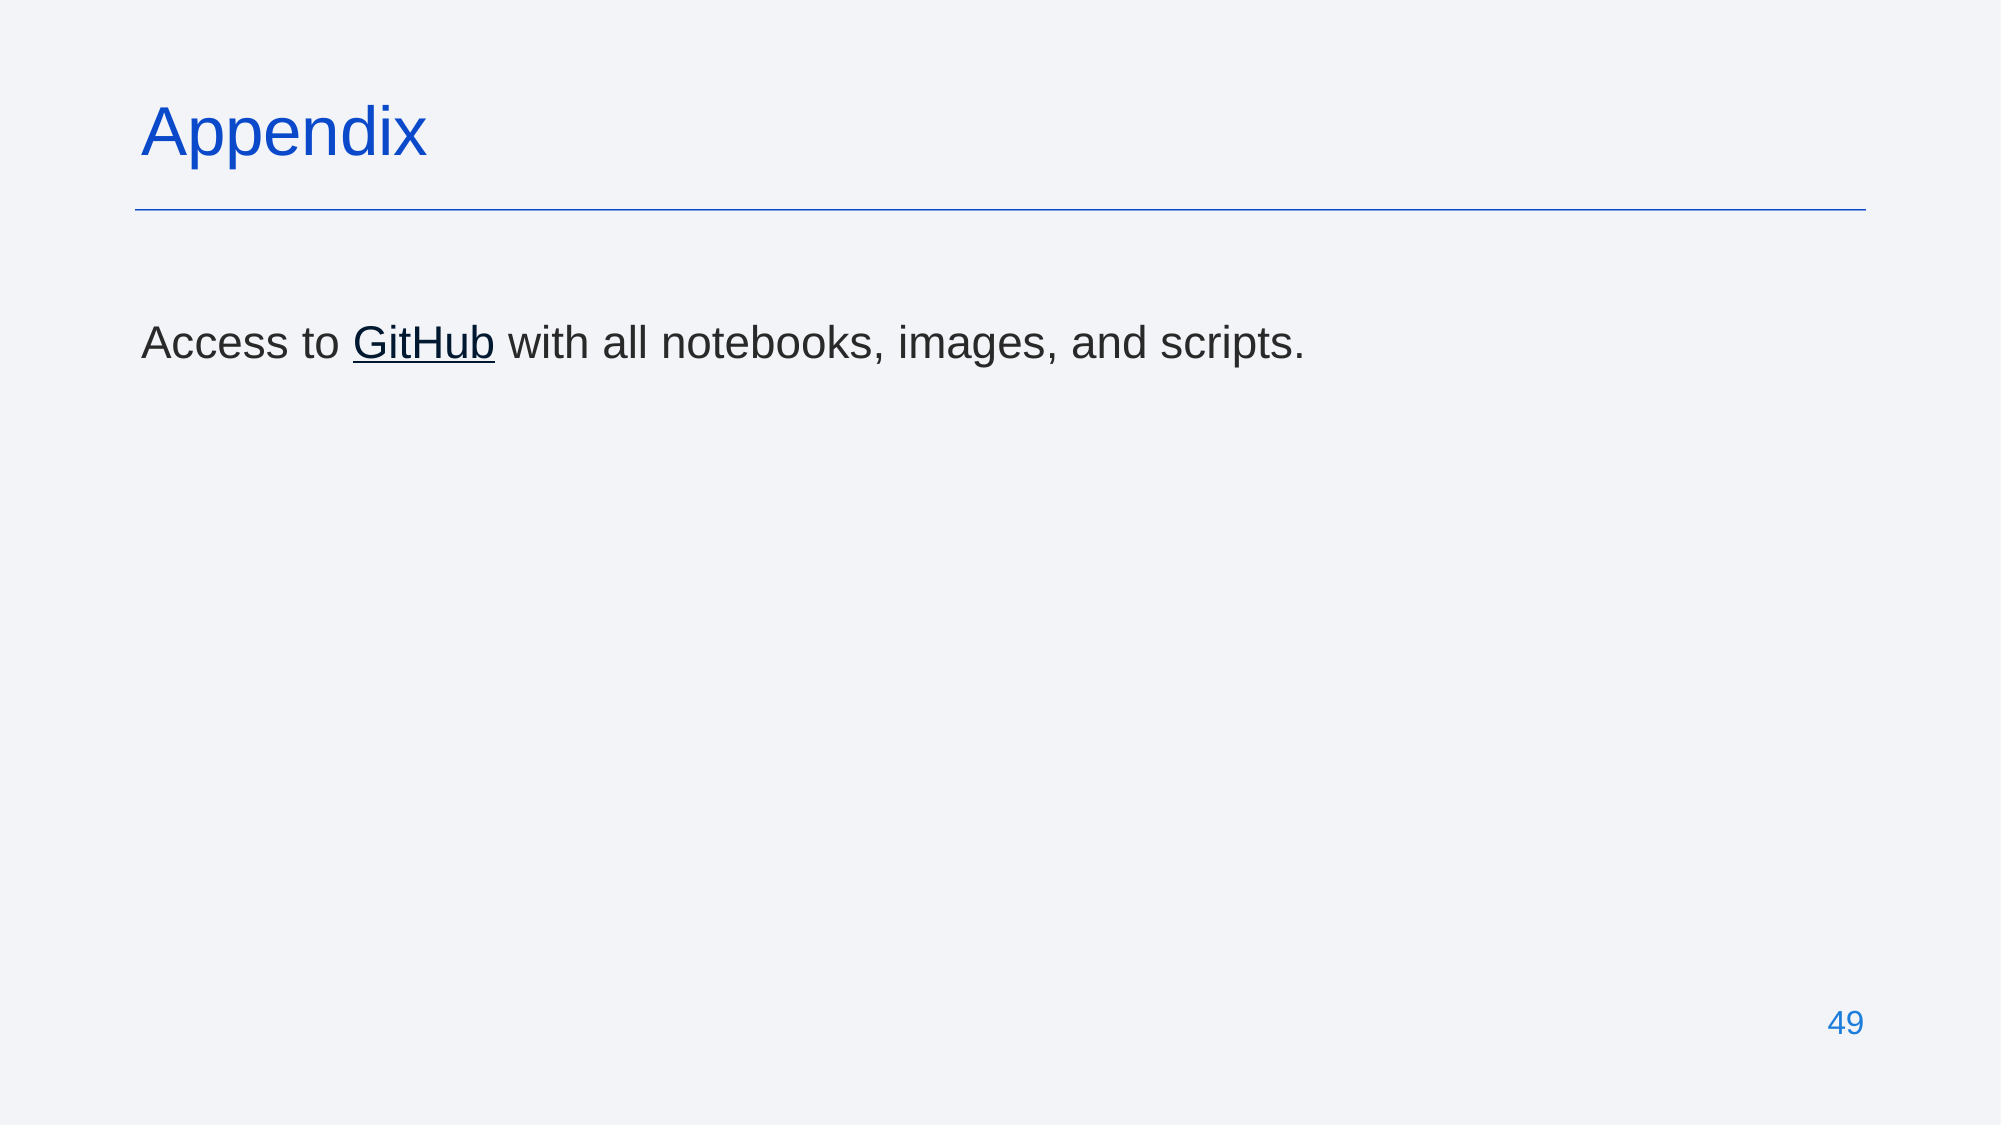

Appendix
Access to GitHub with all notebooks, images, and scripts.
49